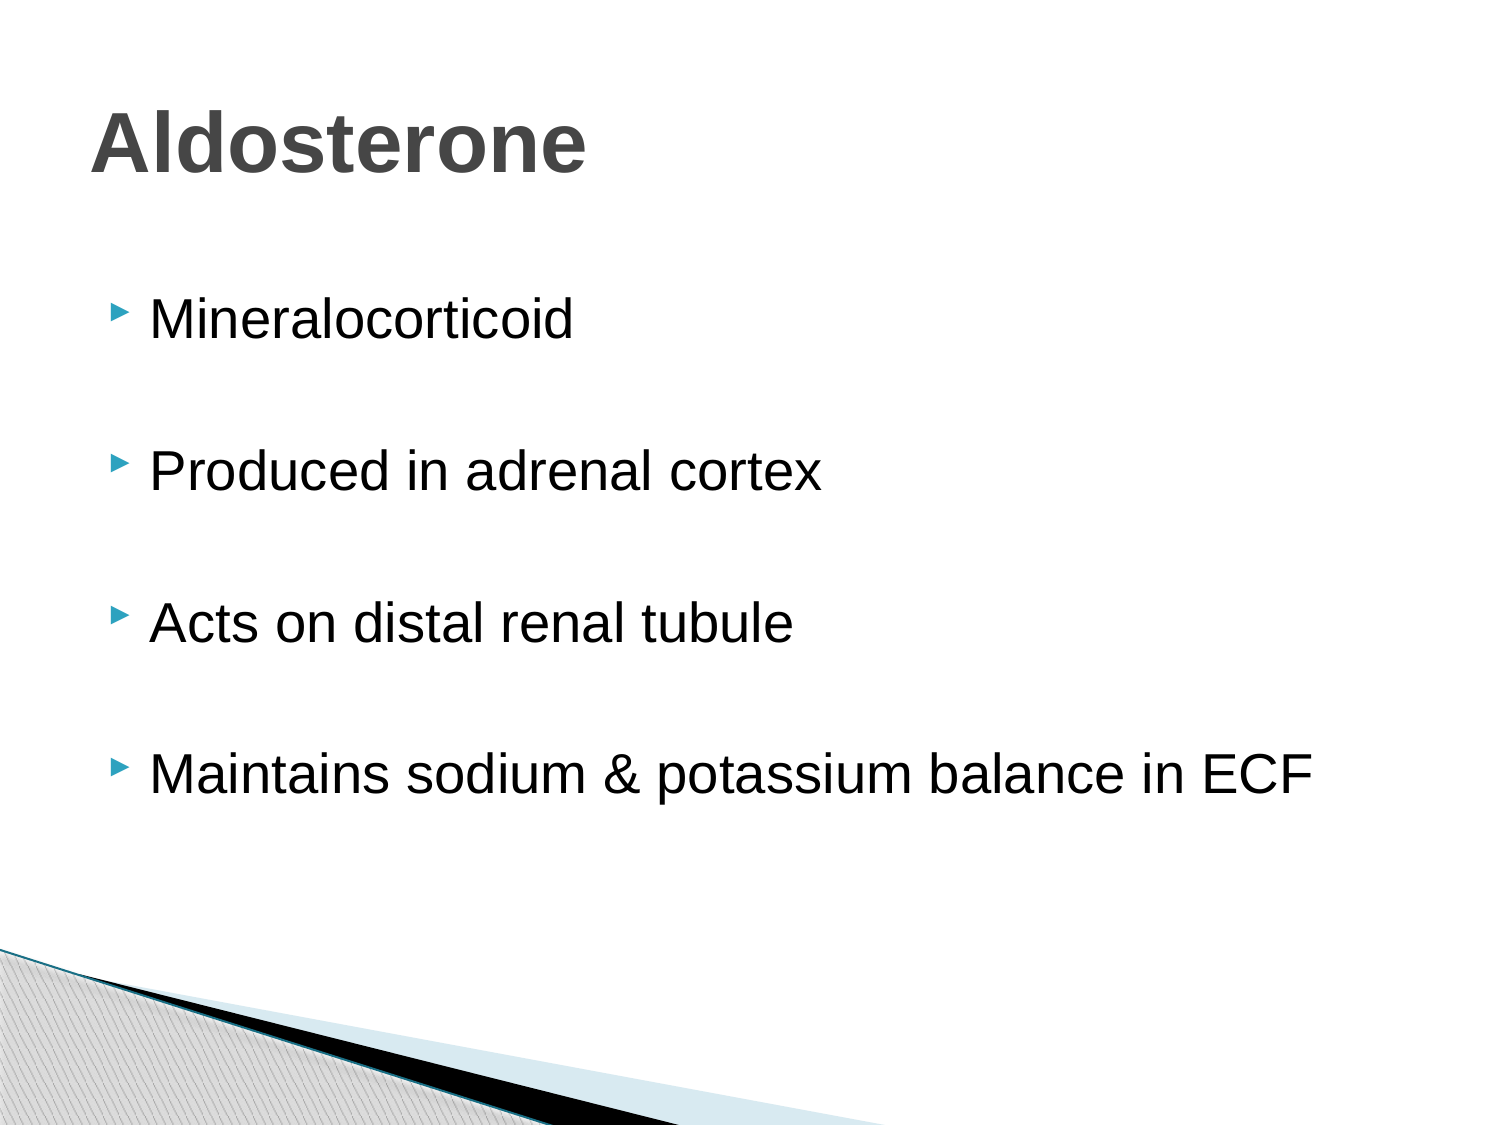

# Aldosterone
Mineralocorticoid

Produced in adrenal cortex

Acts on distal renal tubule

Maintains sodium & potassium balance in ECF